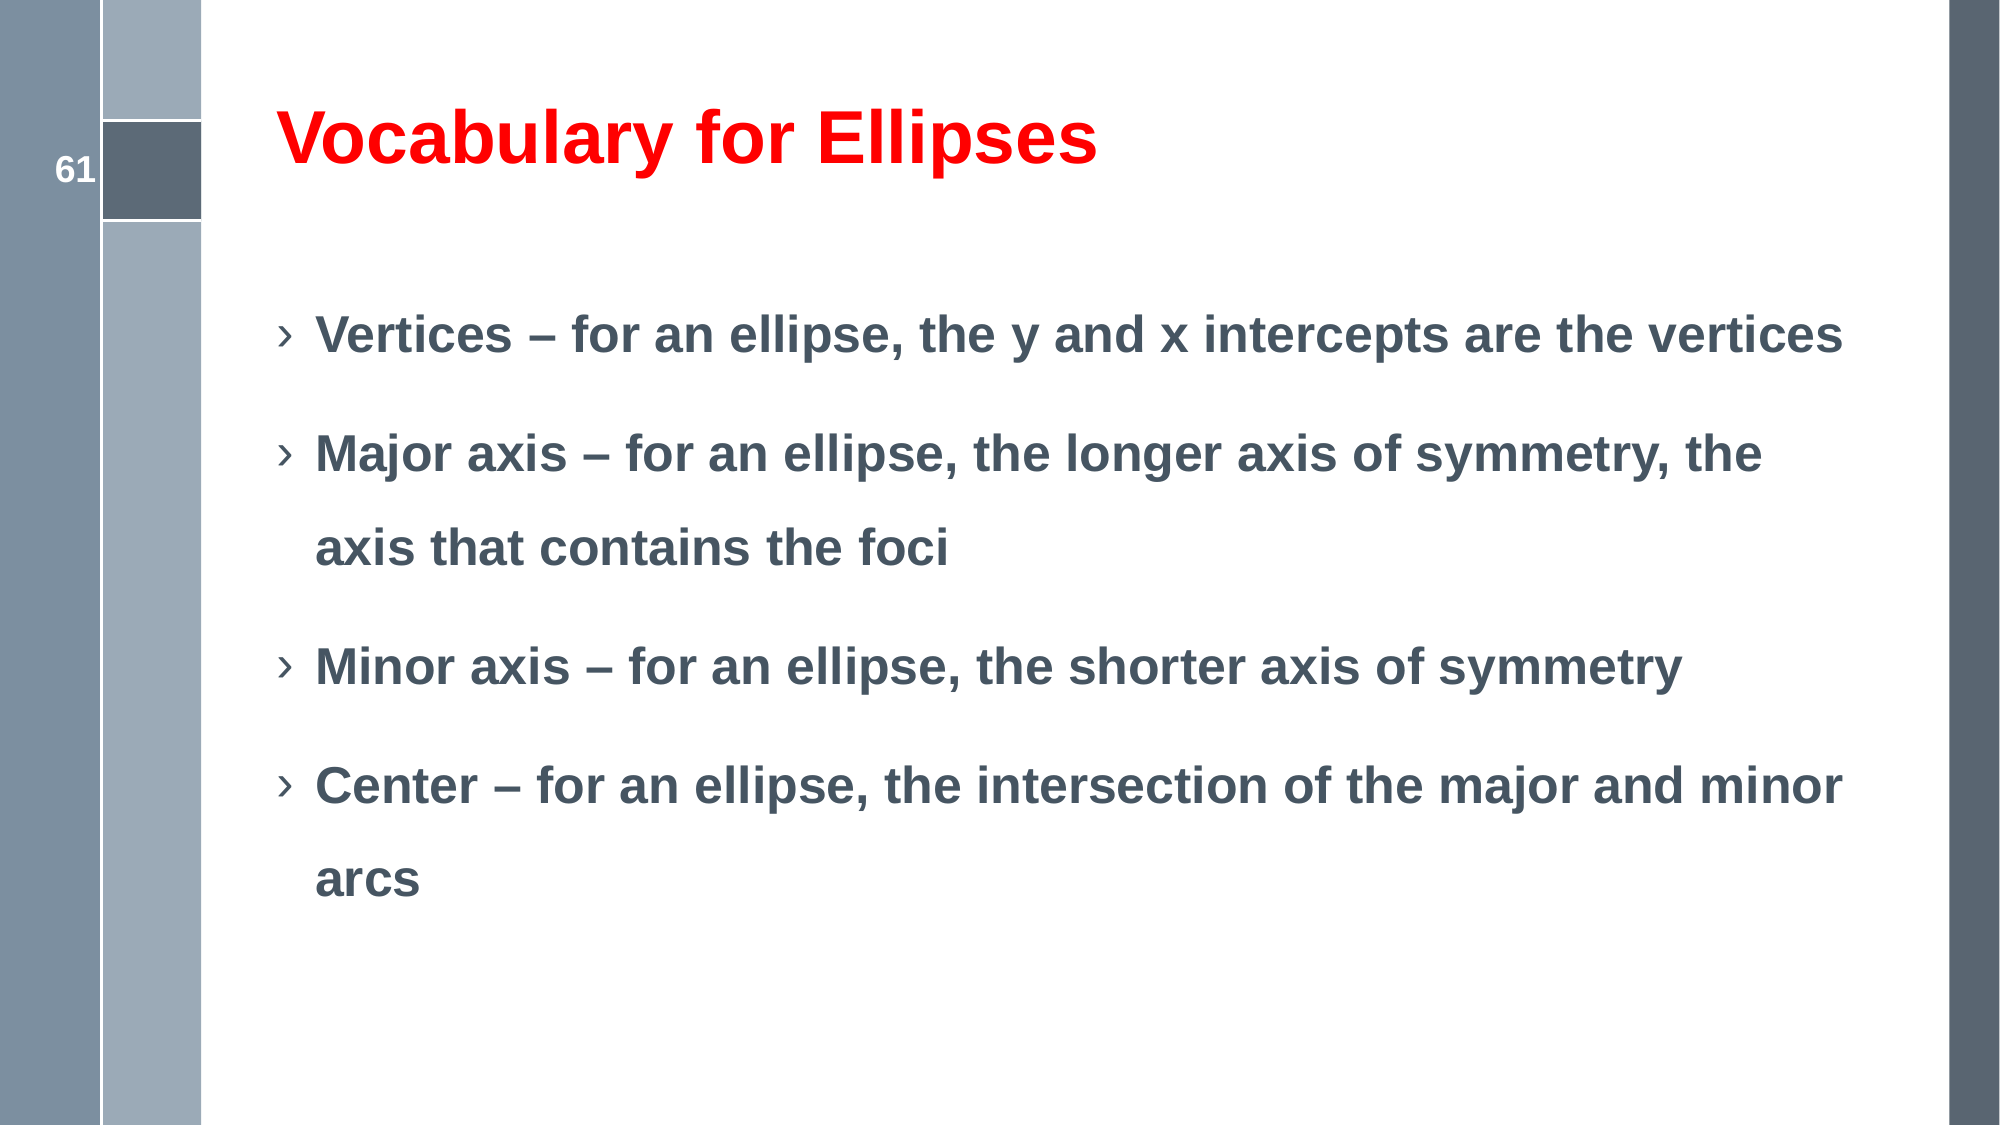

# Vocabulary for Ellipses
Vertices – for an ellipse, the y and x intercepts are the vertices
Major axis – for an ellipse, the longer axis of symmetry, the axis that contains the foci
Minor axis – for an ellipse, the shorter axis of symmetry
Center – for an ellipse, the intersection of the major and minor arcs